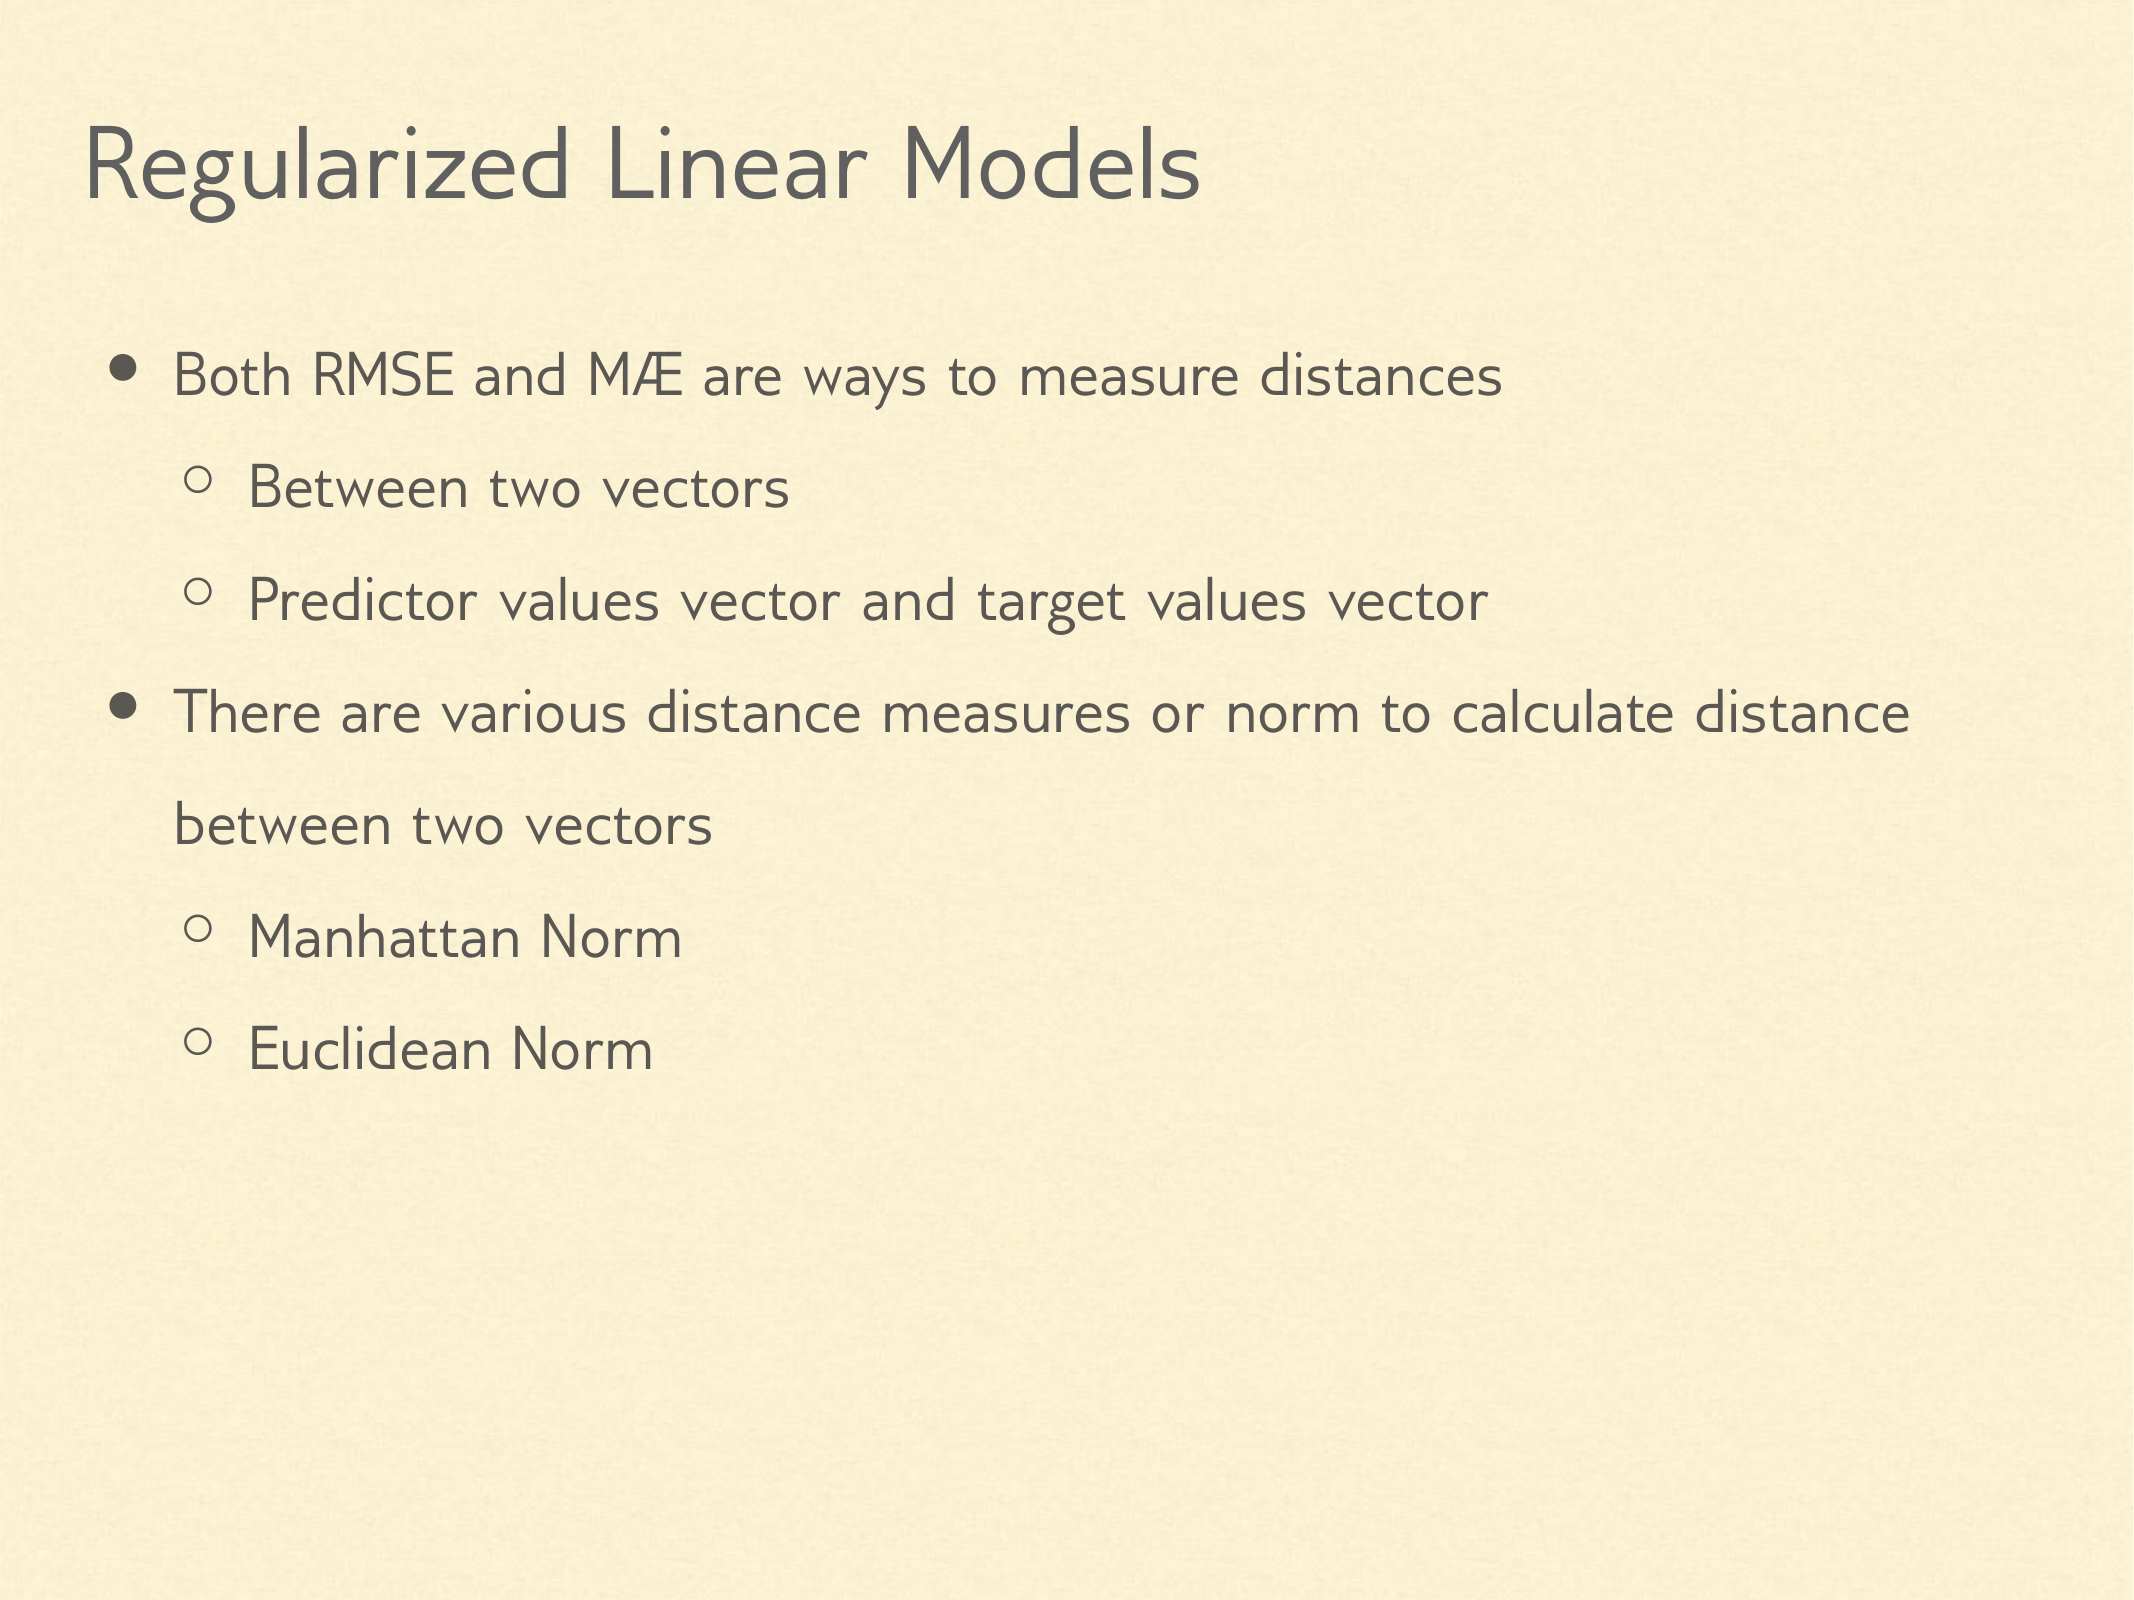

Regularized Linear Models
Both RMSE and MAE are ways to measure distances
Between two vectors
Predictor values vector and target values vector
There are various distance measures or norm to calculate distance between two vectors
Manhattan Norm
Euclidean Norm